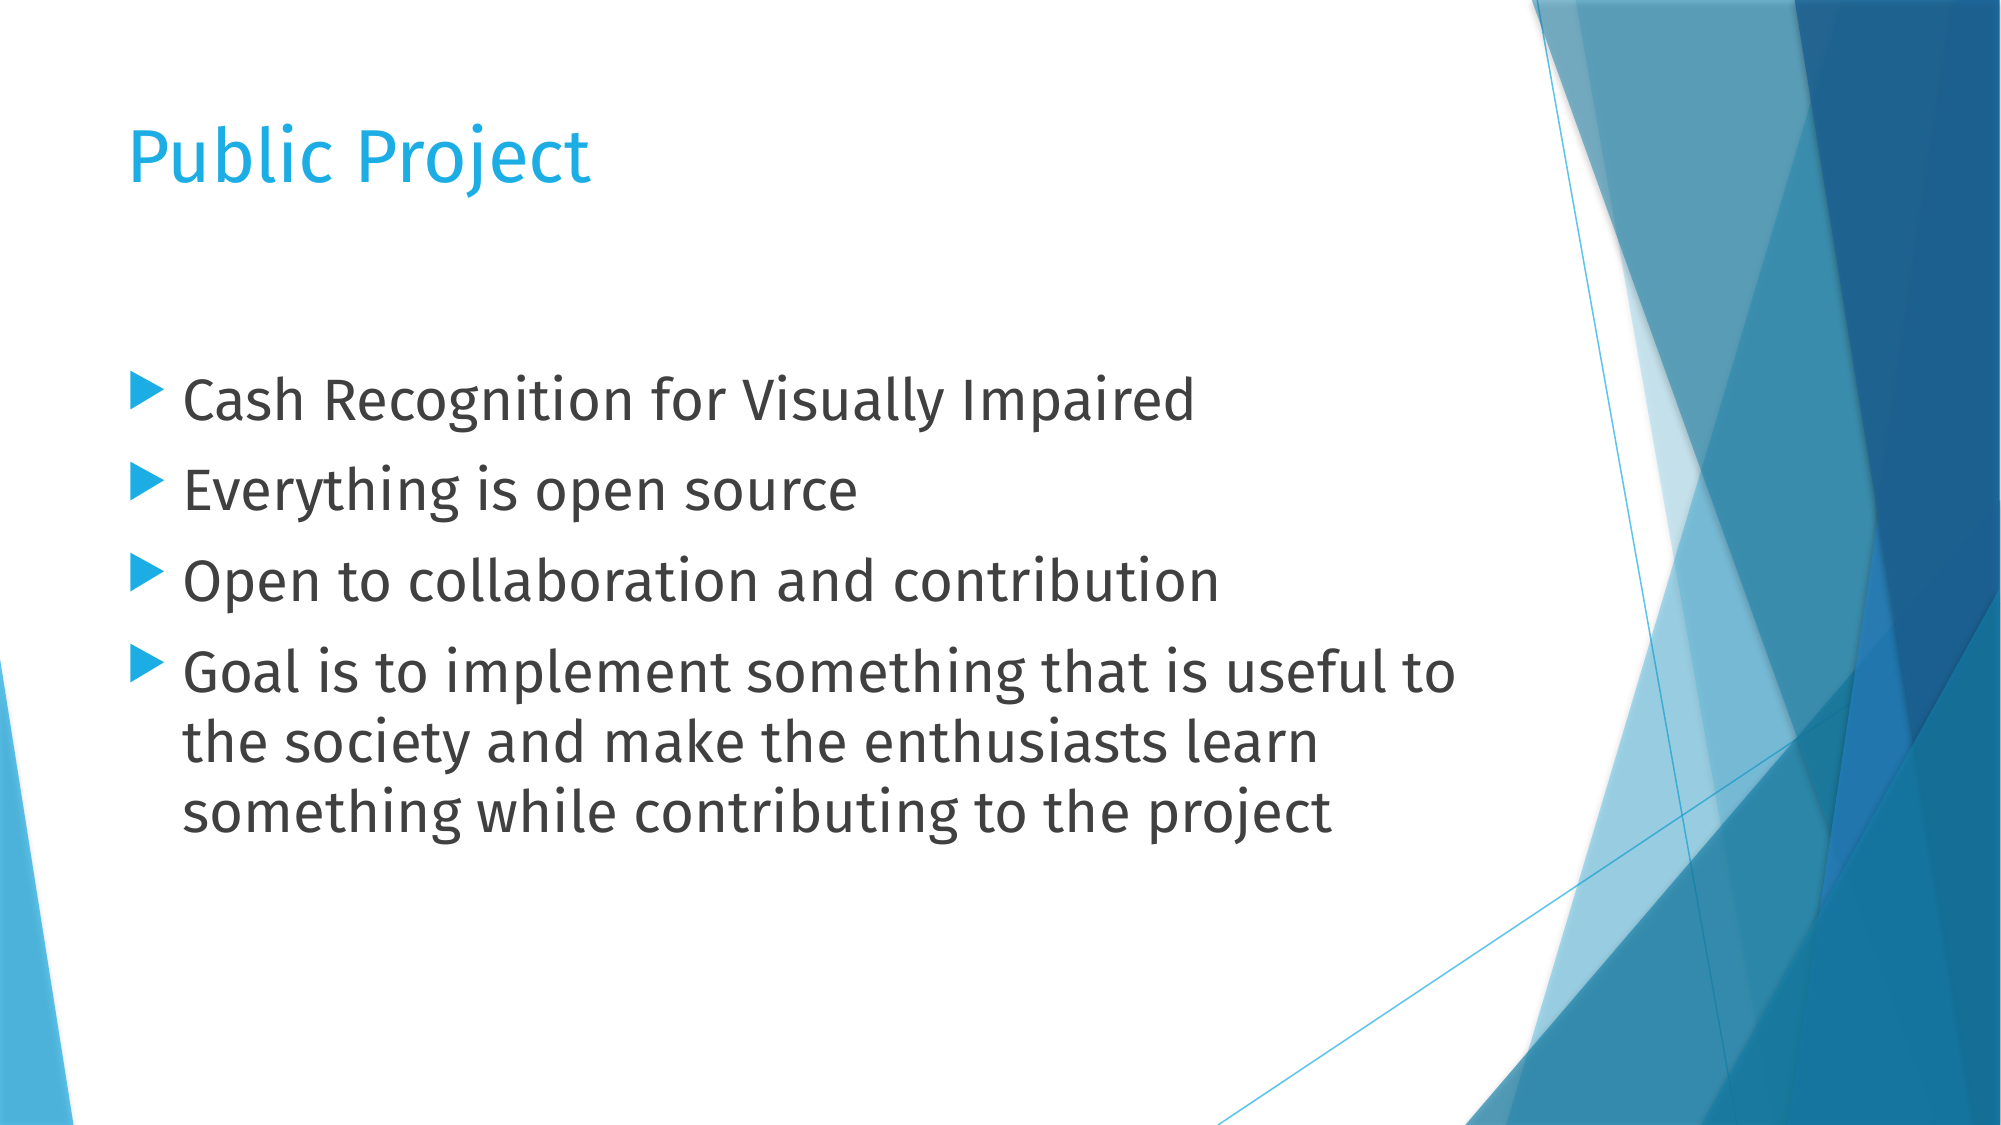

# Public Project
Cash Recognition for Visually Impaired
Everything is open source
Open to collaboration and contribution
Goal is to implement something that is useful to the society and make the enthusiasts learn something while contributing to the project